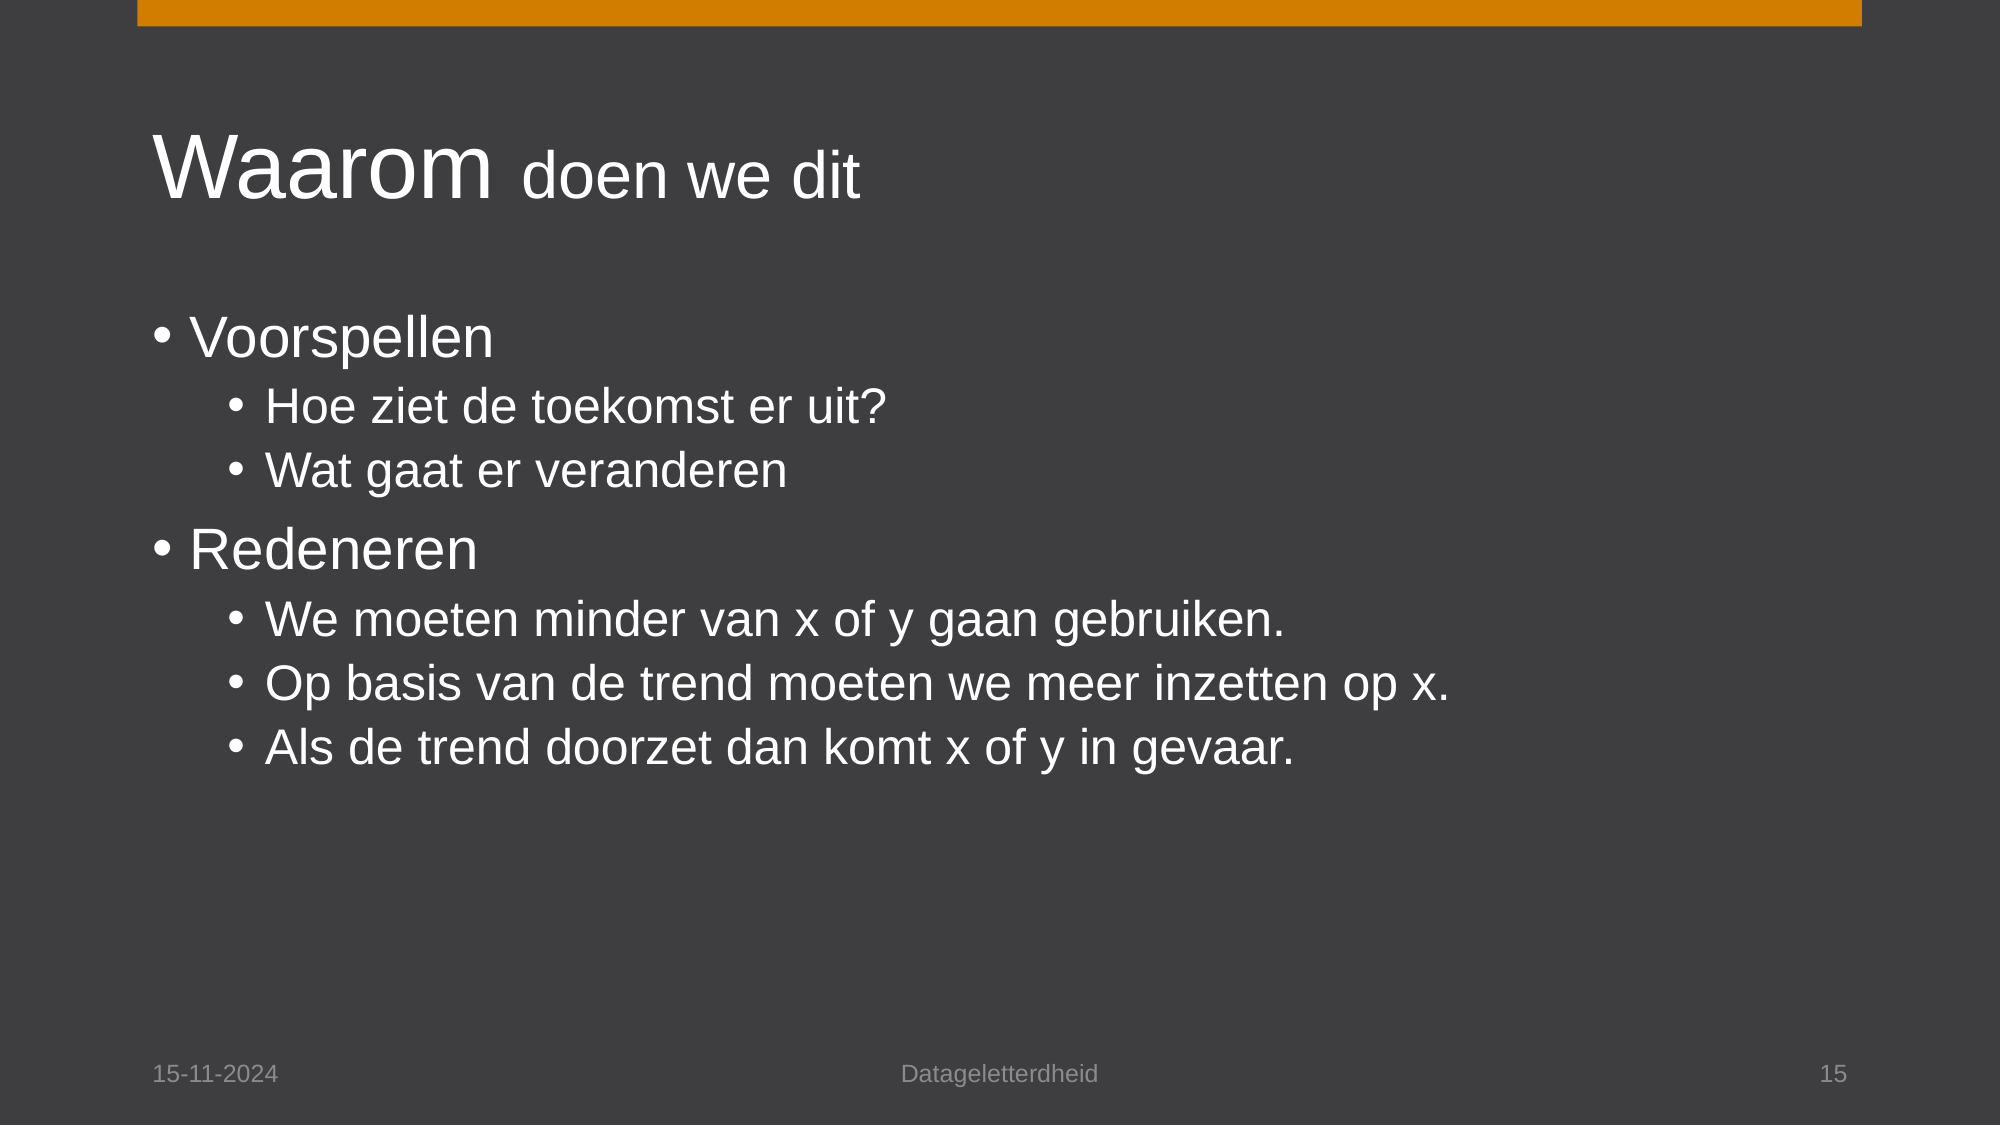

# Waarom doen we dit
Voorspellen
Hoe ziet de toekomst er uit?
Wat gaat er veranderen
Redeneren
We moeten minder van x of y gaan gebruiken.
Op basis van de trend moeten we meer inzetten op x.
Als de trend doorzet dan komt x of y in gevaar.

15-11-2024
Datageletterdheid
15